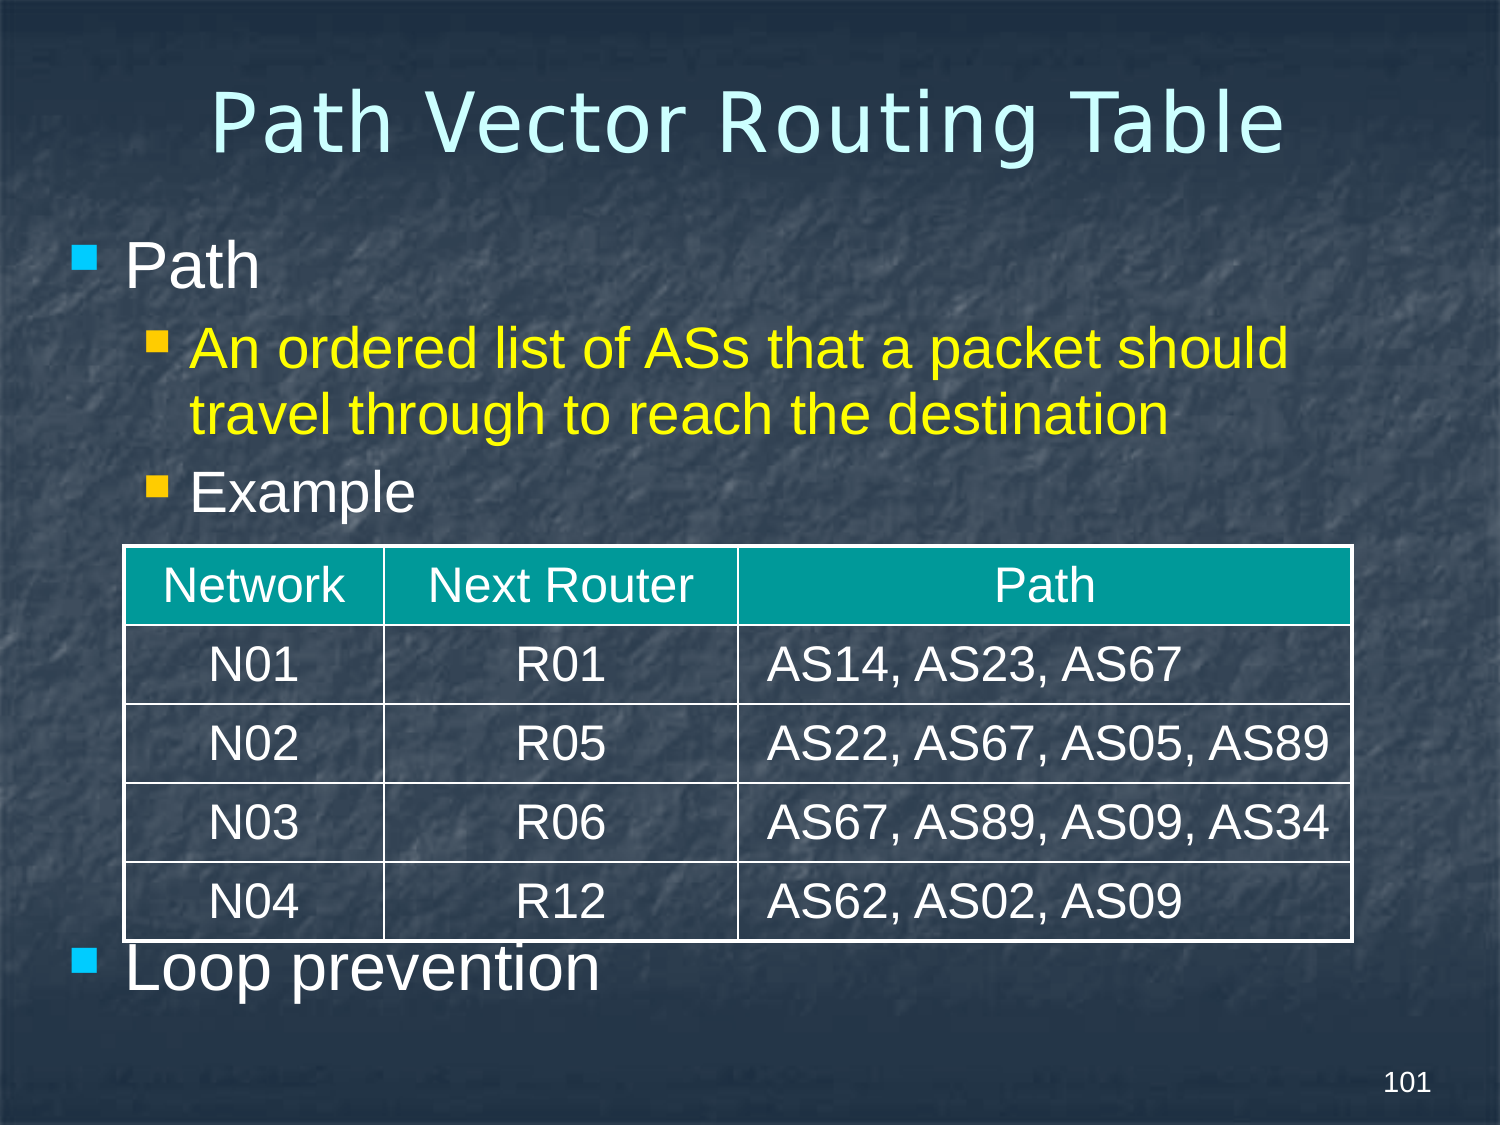

# Path Vector Routing Table
Path
An ordered list of ASs that a packet should travel through to reach the destination
Example

Loop prevention
| Network | Next Router | Path |
| --- | --- | --- |
| N01 | R01 | AS14, AS23, AS67 |
| N02 | R05 | AS22, AS67, AS05, AS89 |
| N03 | R06 | AS67, AS89, AS09, AS34 |
| N04 | R12 | AS62, AS02, AS09 |
101